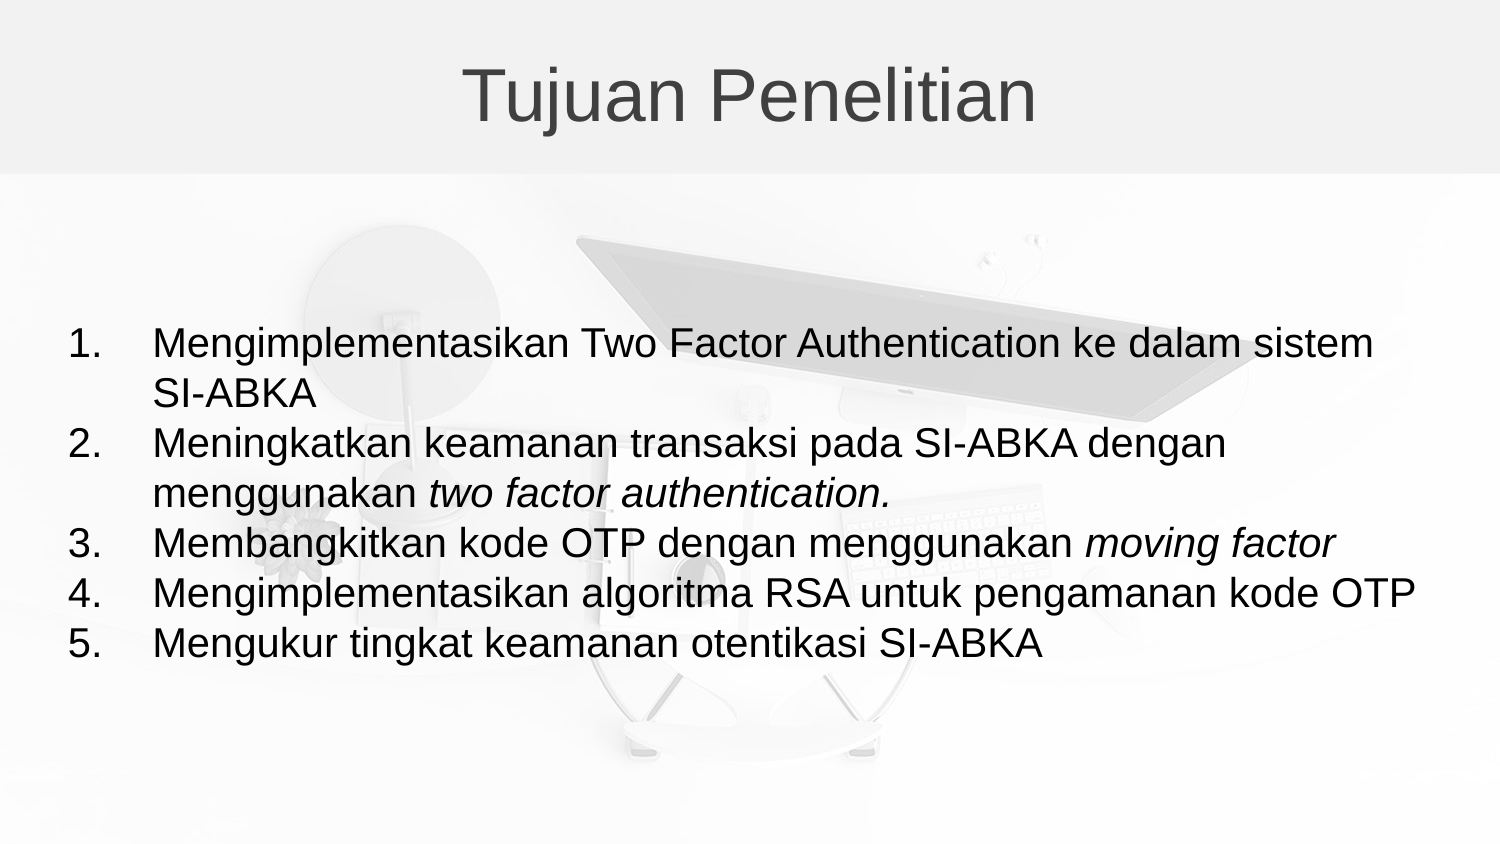

Tujuan Penelitian

Mengimplementasikan Two Factor Authentication ke dalam sistem SI-ABKA
Meningkatkan keamanan transaksi pada SI-ABKA dengan menggunakan two factor authentication.
Membangkitkan kode OTP dengan menggunakan moving factor
Mengimplementasikan algoritma RSA untuk pengamanan kode OTP
Mengukur tingkat keamanan otentikasi SI-ABKA